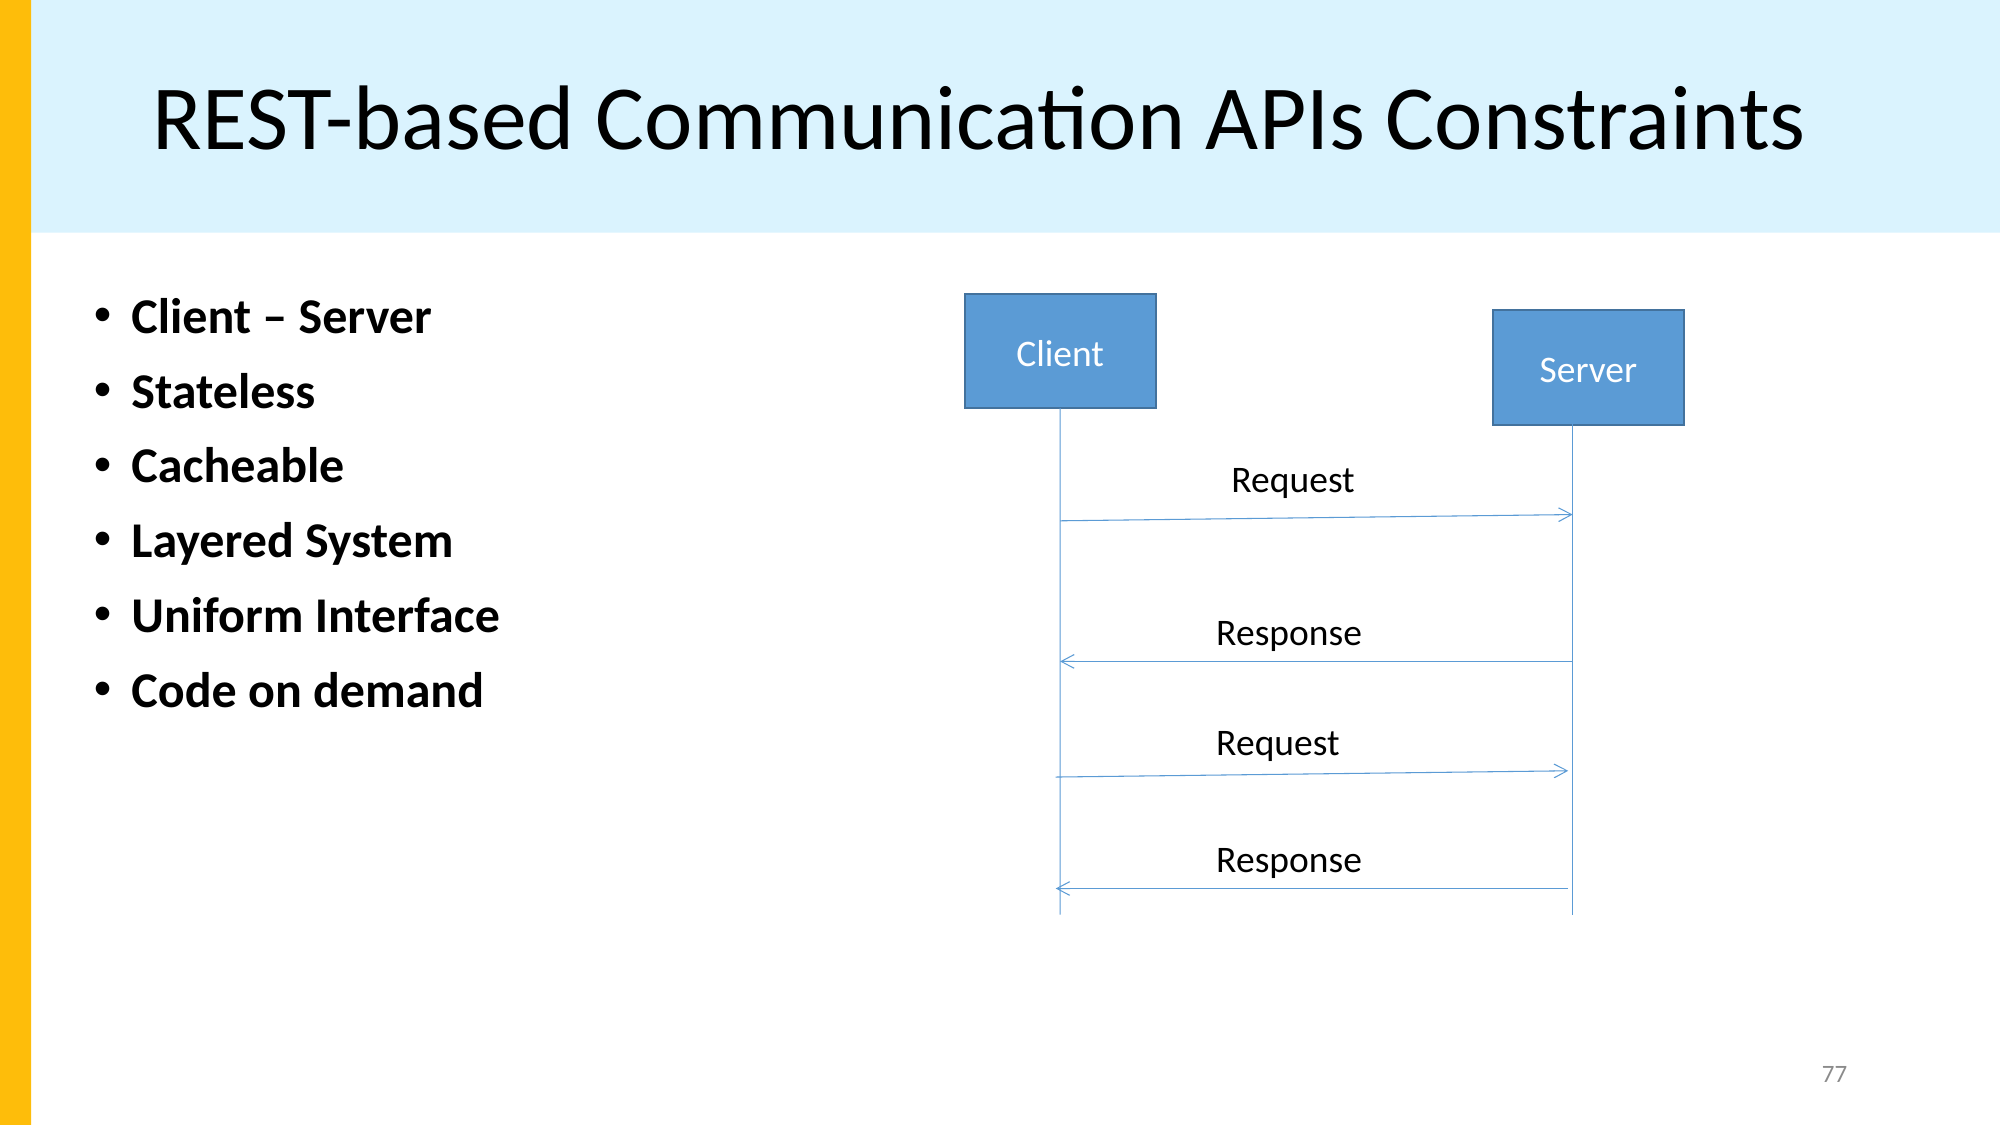

# REST-based Communication APIs Constraints

Client – Server
Stateless
Cacheable
Layered System
Uniform Interface
Code on demand
Client
Server
Request
Response
Request
Response
77